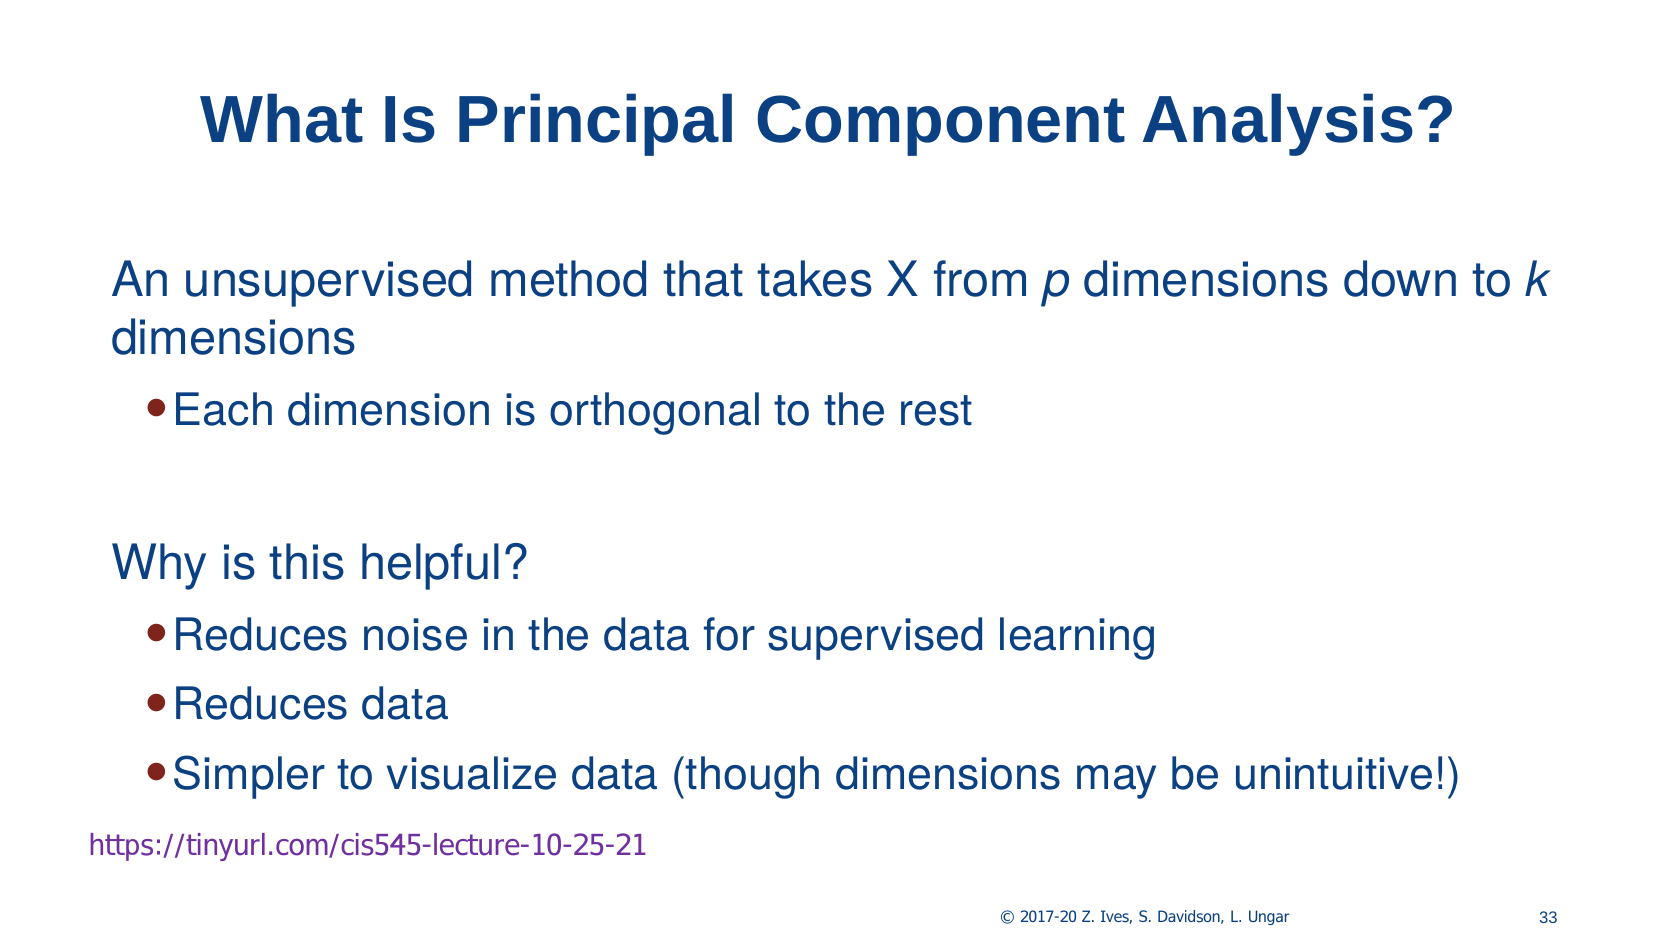

# What Is Principal Component Analysis?
An unsupervised method that takes X from p dimensions down to k dimensions
Each dimension is orthogonal to the rest

Why is this helpful?
Reduces noise in the data for supervised learning
Reduces data
Simpler to visualize data (though dimensions may be unintuitive!)
33